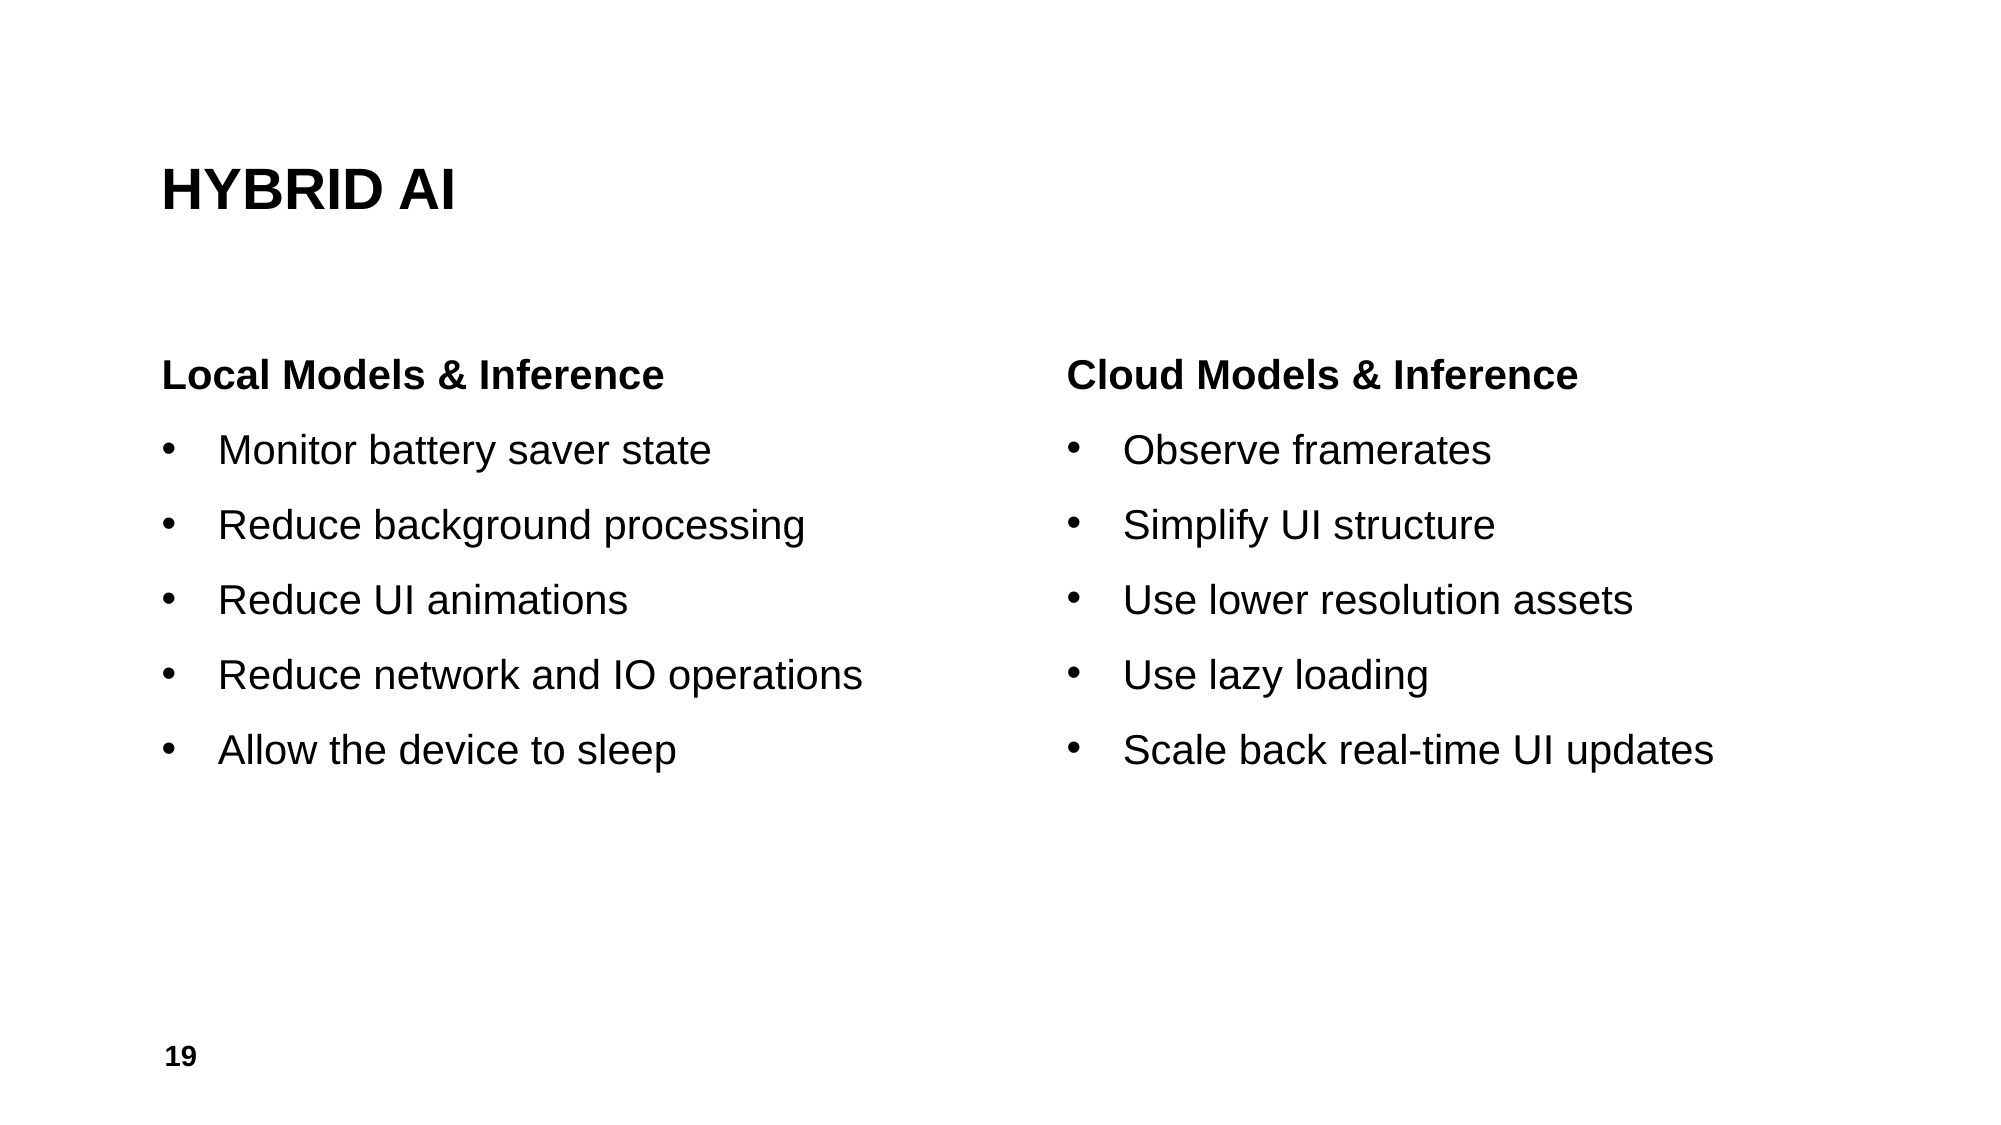

# Hybrid AI
Local Models & Inference
Monitor battery saver state
Reduce background processing
Reduce UI animations
Reduce network and IO operations
Allow the device to sleep
Cloud Models & Inference
Observe framerates
Simplify UI structure
Use lower resolution assets
Use lazy loading
Scale back real-time UI updates
19